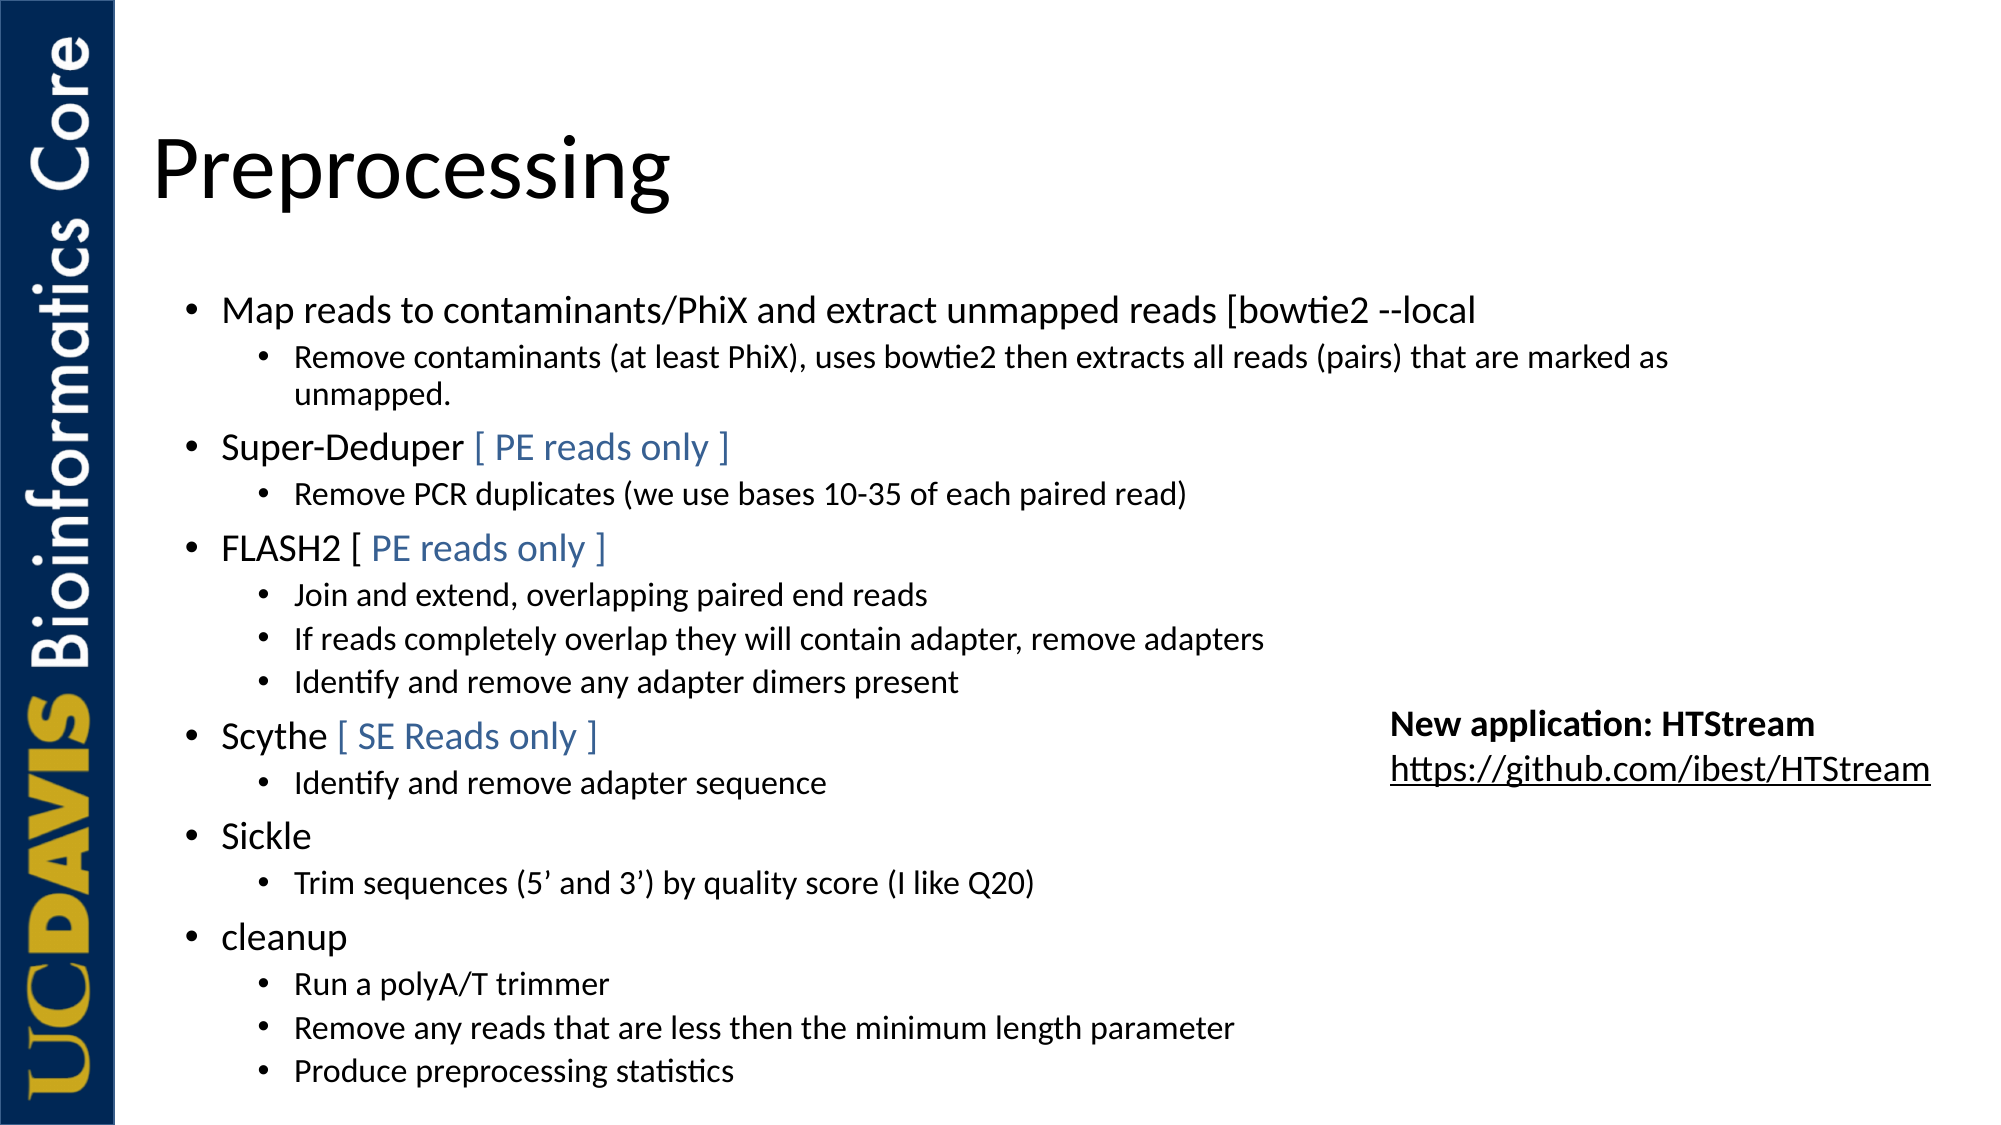

# Preprocessing
Map reads to contaminants/PhiX and extract unmapped reads [bowtie2 --local
Remove contaminants (at least PhiX), uses bowtie2 then extracts all reads (pairs) that are marked as unmapped.
Super-Deduper [ PE reads only ]
Remove PCR duplicates (we use bases 10-35 of each paired read)
FLASH2 [ PE reads only ]
Join and extend, overlapping paired end reads
If reads completely overlap they will contain adapter, remove adapters
Identify and remove any adapter dimers present
Scythe [ SE Reads only ]
Identify and remove adapter sequence
Sickle
Trim sequences (5’ and 3’) by quality score (I like Q20)
cleanup
Run a polyA/T trimmer
Remove any reads that are less then the minimum length parameter
Produce preprocessing statistics

New application: HTStream
https://github.com/ibest/HTStream